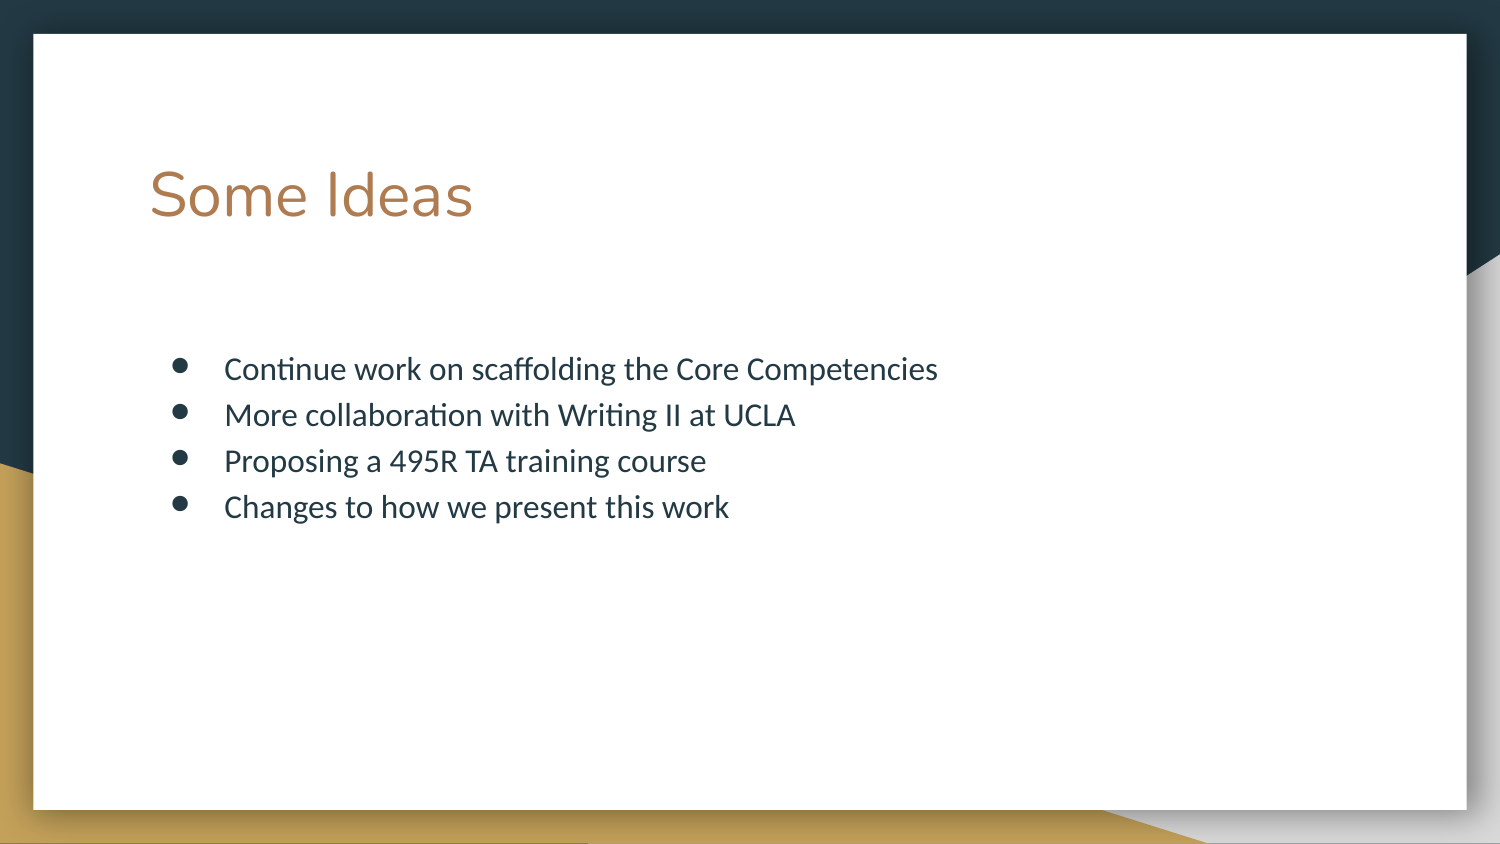

# Some Ideas
Continue work on scaffolding the Core Competencies
More collaboration with Writing II at UCLA
Proposing a 495R TA training course
Changes to how we present this work